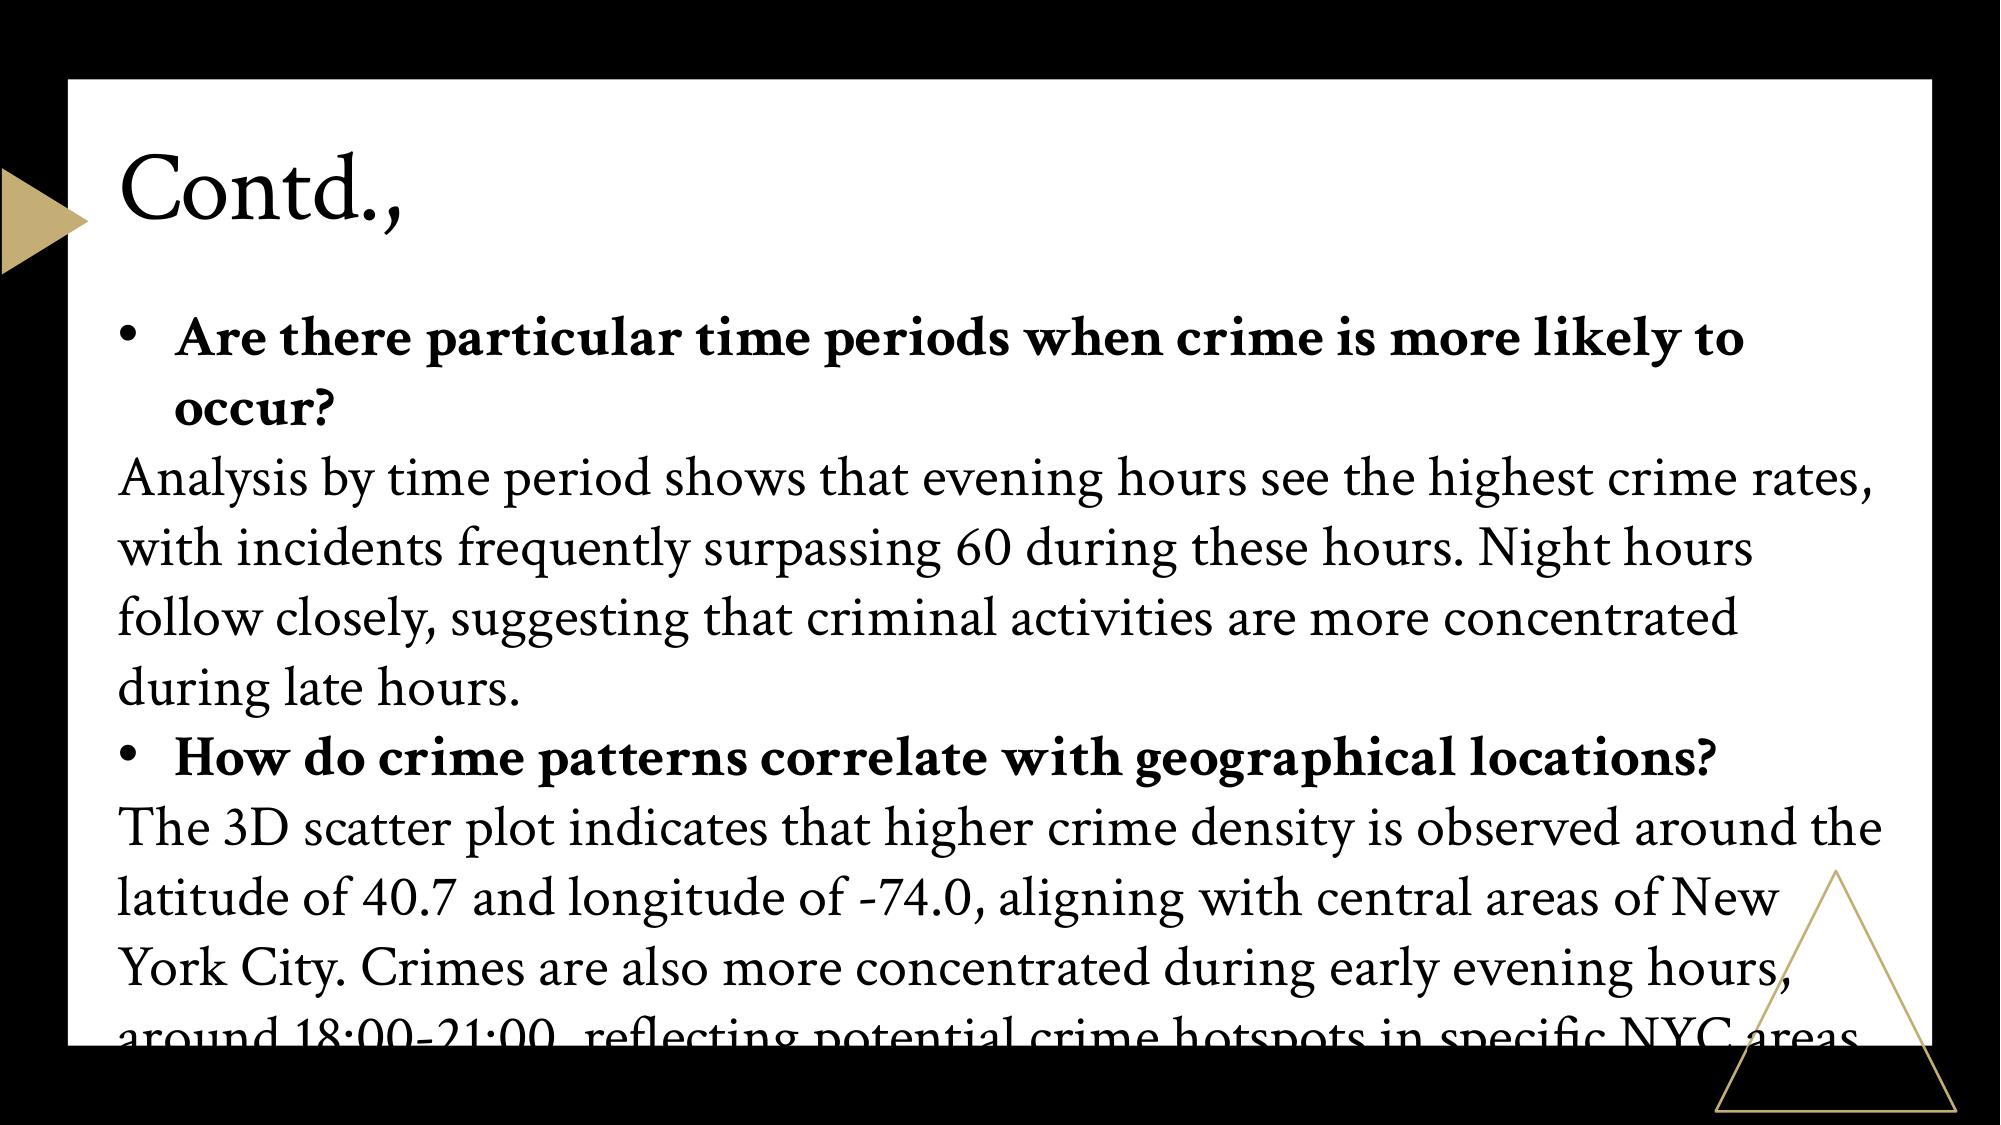

# Contd.,
Are there particular time periods when crime is more likely to occur?
Analysis by time period shows that evening hours see the highest crime rates, with incidents frequently surpassing 60 during these hours. Night hours follow closely, suggesting that criminal activities are more concentrated during late hours.
How do crime patterns correlate with geographical locations?
The 3D scatter plot indicates that higher crime density is observed around the latitude of 40.7 and longitude of -74.0, aligning with central areas of New York City. Crimes are also more concentrated during early evening hours, around 18:00-21:00, reflecting potential crime hotspots in specific NYC areas.